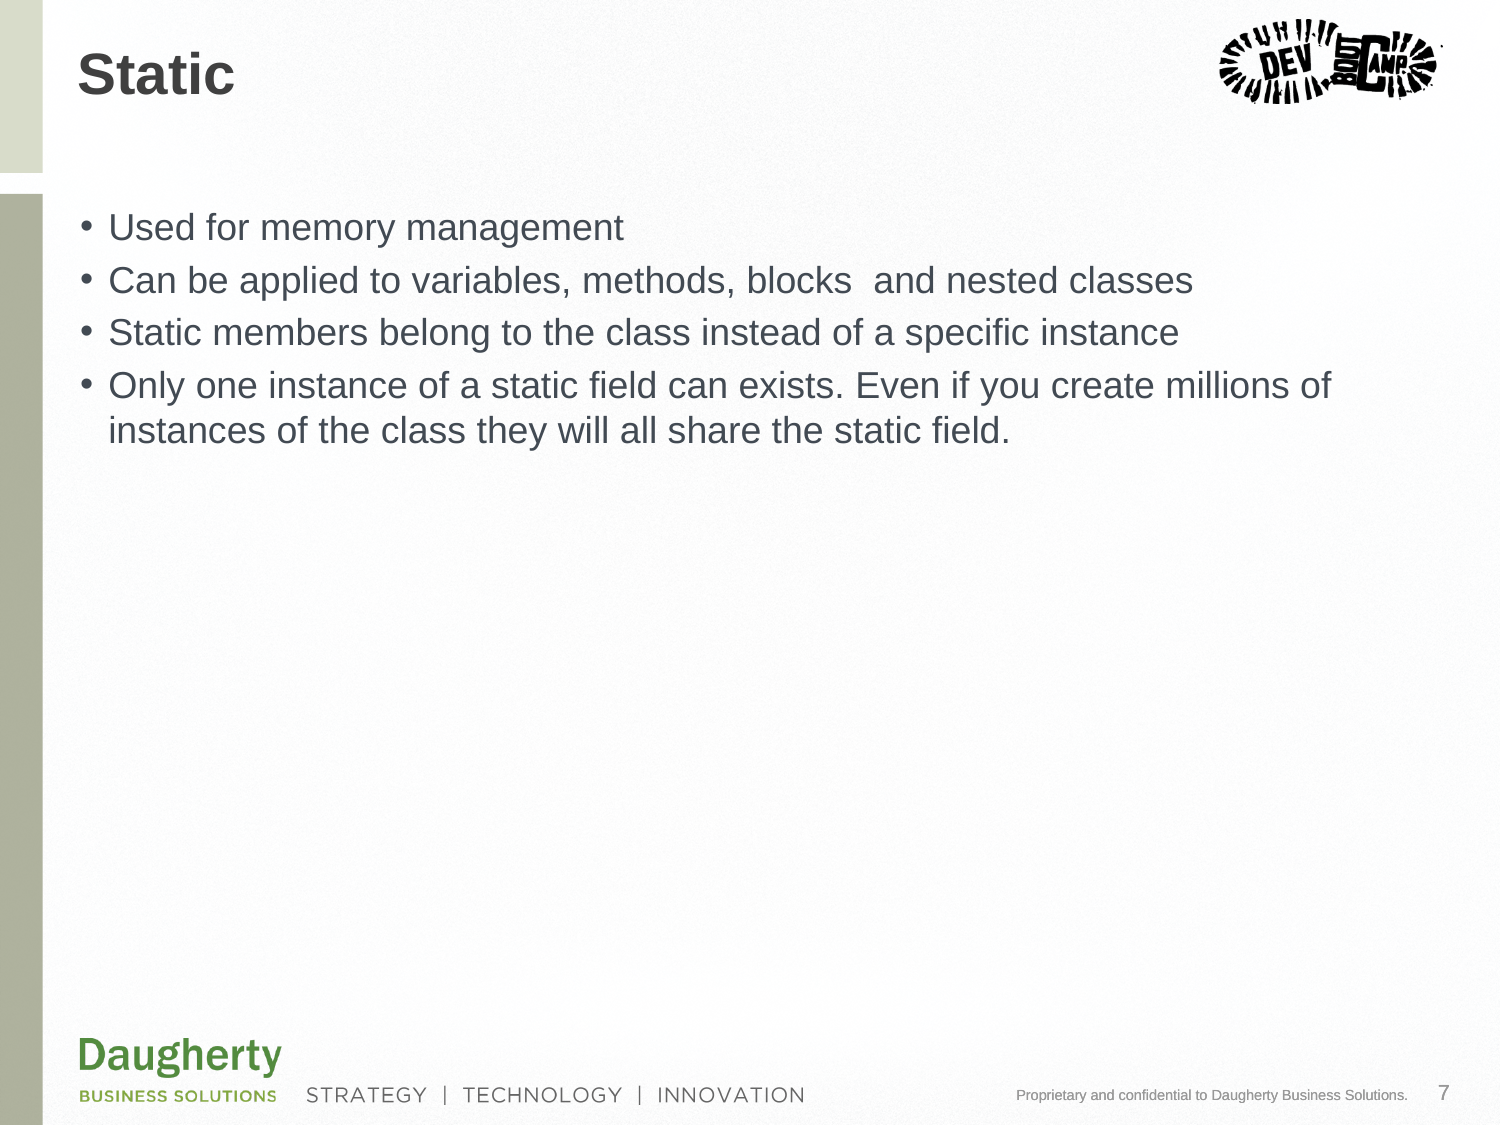

# Static
Used for memory management
Can be applied to variables, methods, blocks  and nested classes
Static members belong to the class instead of a specific instance
Only one instance of a static field can exists. Even if you create millions of instances of the class they will all share the static field.
7
Proprietary and confidential to Daugherty Business Solutions.